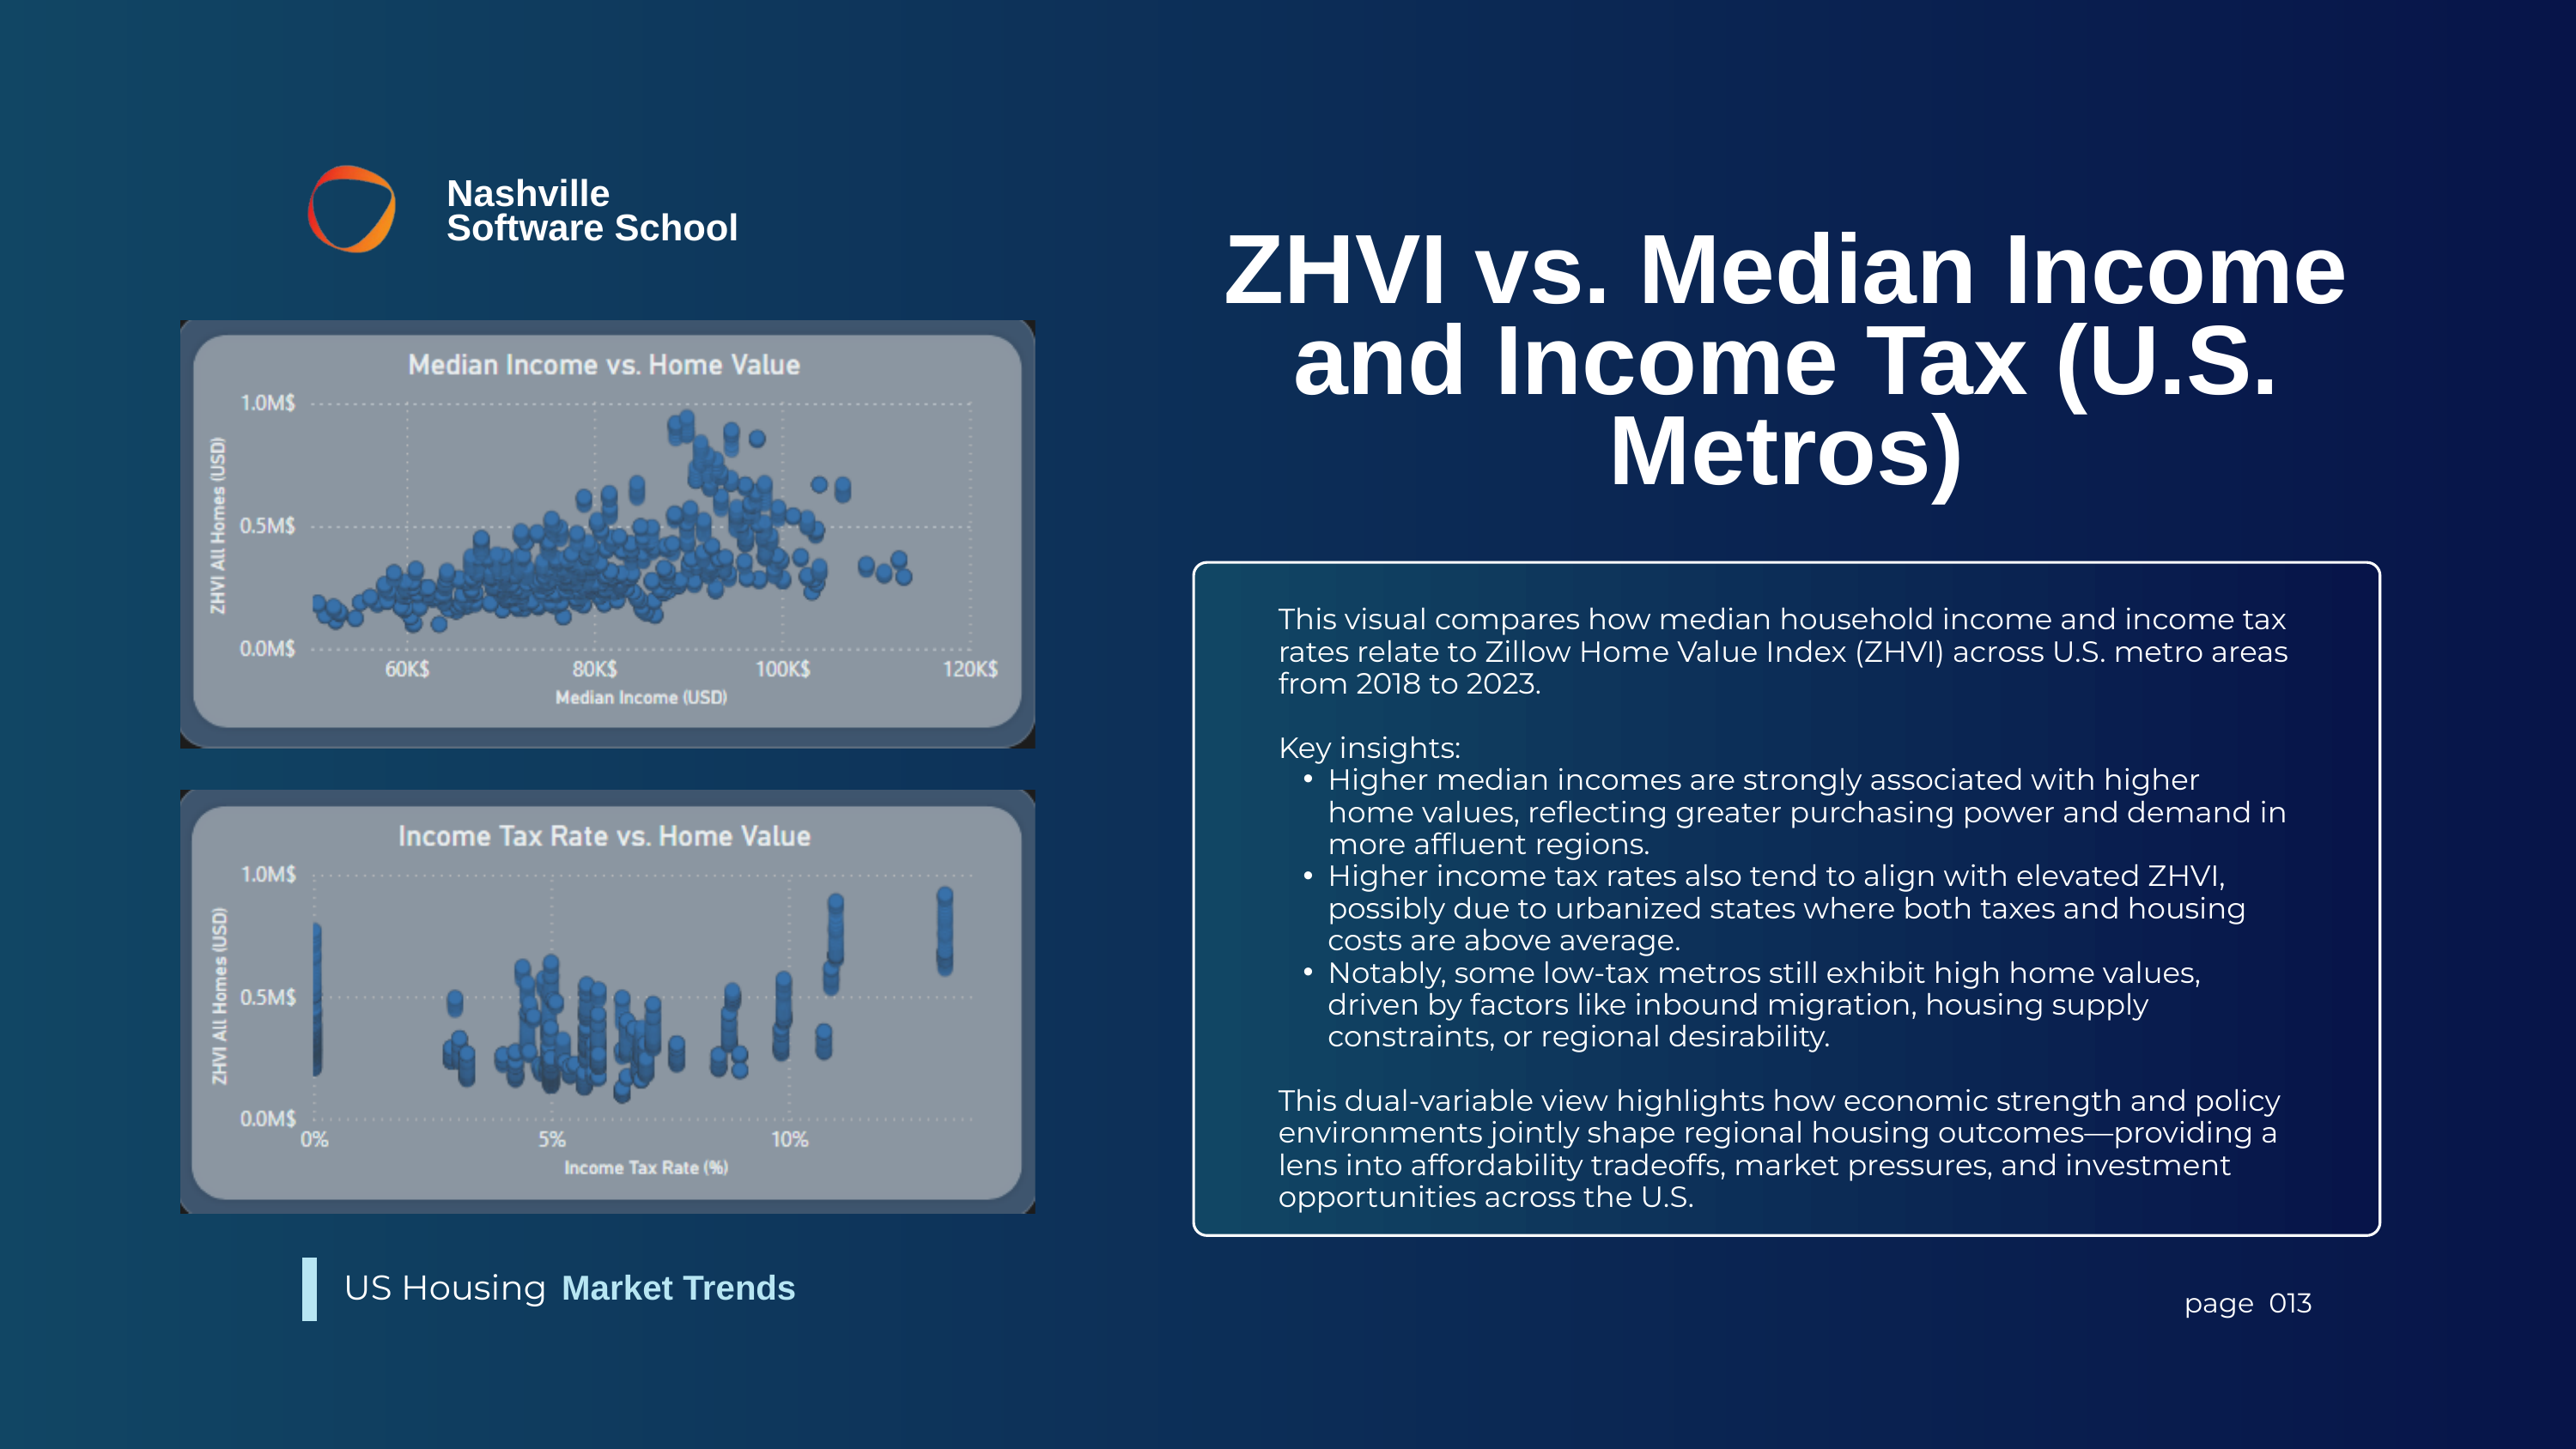

Nashville Software School
ZHVI vs. Median Income and Income Tax (U.S. Metros)

This visual compares how median household income and income tax rates relate to Zillow Home Value Index (ZHVI) across U.S. metro areas from 2018 to 2023.

Key insights:
Higher median incomes are strongly associated with higher home values, reflecting greater purchasing power and demand in more affluent regions.
Higher income tax rates also tend to align with elevated ZHVI, possibly due to urbanized states where both taxes and housing costs are above average.
Notably, some low-tax metros still exhibit high home values, driven by factors like inbound migration, housing supply constraints, or regional desirability.

This dual-variable view highlights how economic strength and policy environments jointly shape regional housing outcomes—providing a lens into affordability tradeoffs, market pressures, and investment opportunities across the U.S.

Market Trends
US Housing
page  013